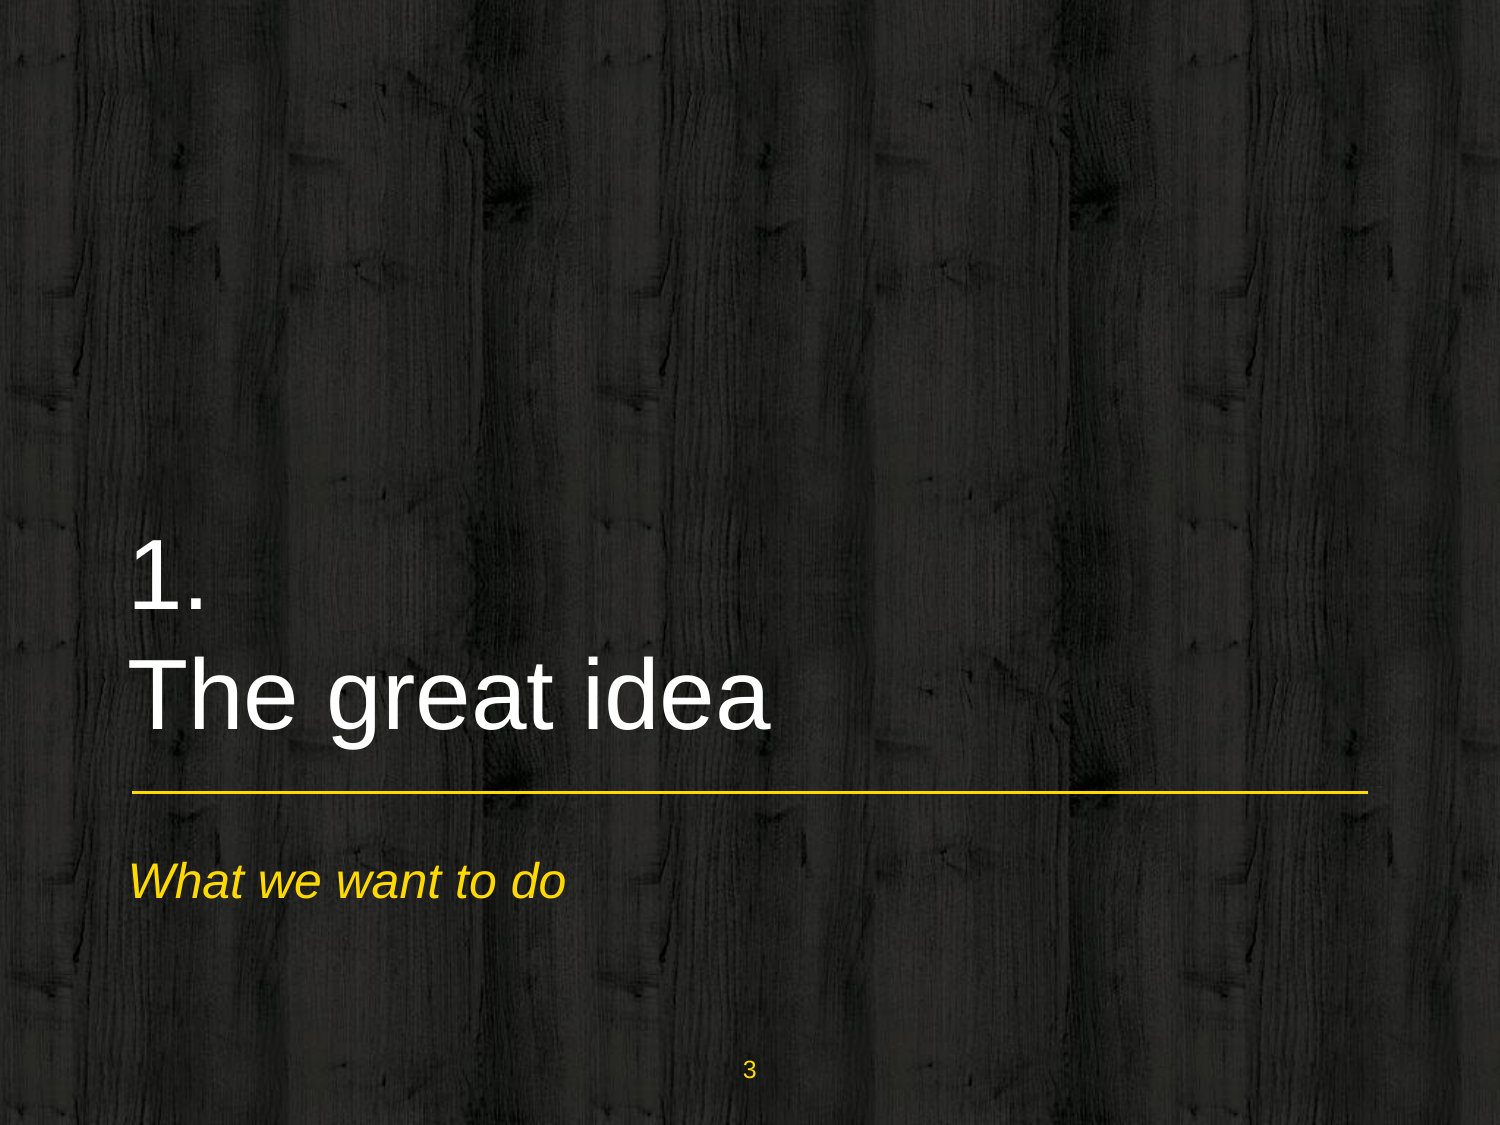

# 1.
The great idea
What we want to do
3